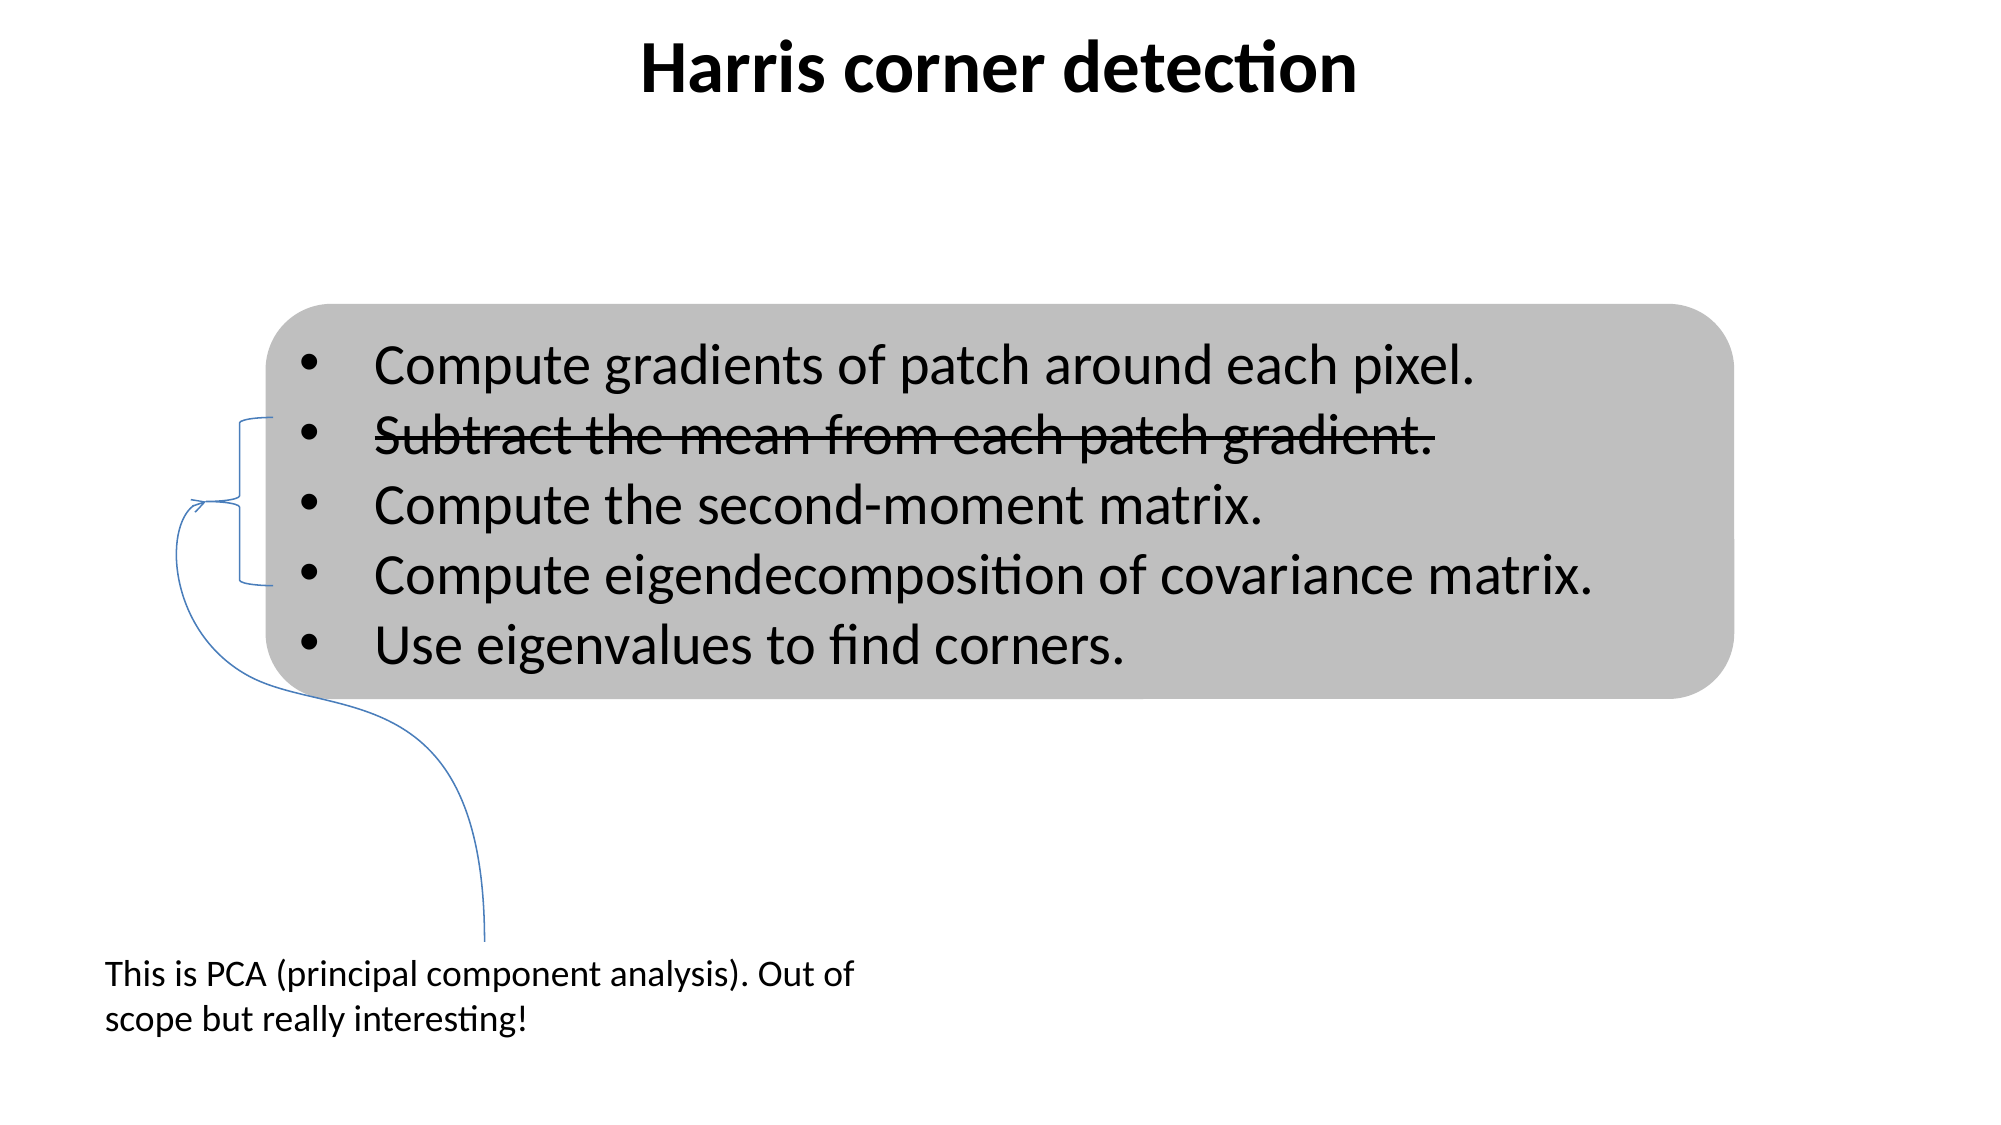

# Harris corner detection
Compute gradients of patch around each pixel.
Subtract the mean from each patch gradient.
Compute the second-moment matrix.
Compute eigendecomposition of covariance matrix.
Use eigenvalues to find corners.

This is PCA (principal component analysis). Out of scope but really interesting!